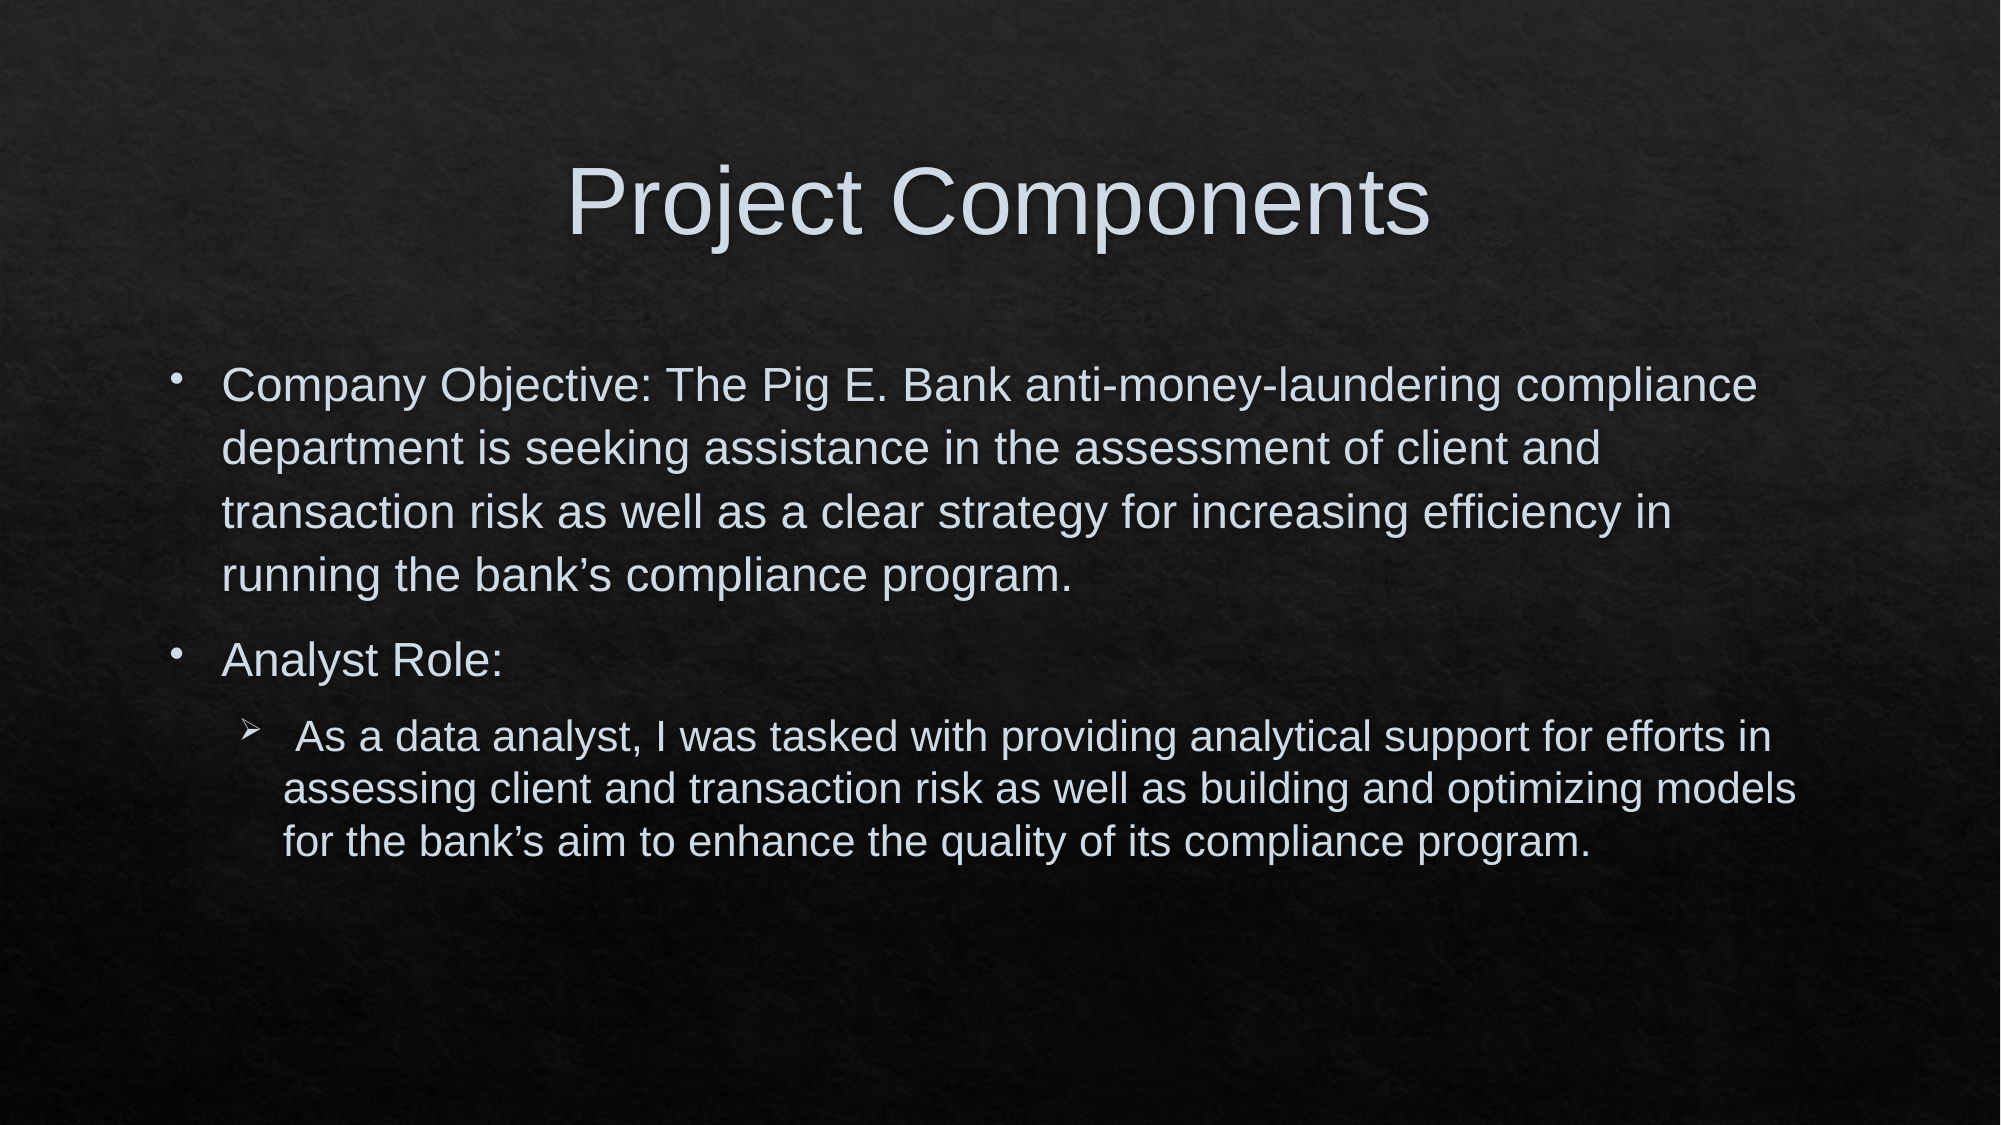

# Project Components
Company Objective: The Pig E. Bank anti-money-laundering compliance department is seeking assistance in the assessment of client and transaction risk as well as a clear strategy for increasing efficiency in running the bank’s compliance program.
Analyst Role:
 As a data analyst, I was tasked with providing analytical support for efforts in assessing client and transaction risk as well as building and optimizing models for the bank’s aim to enhance the quality of its compliance program.